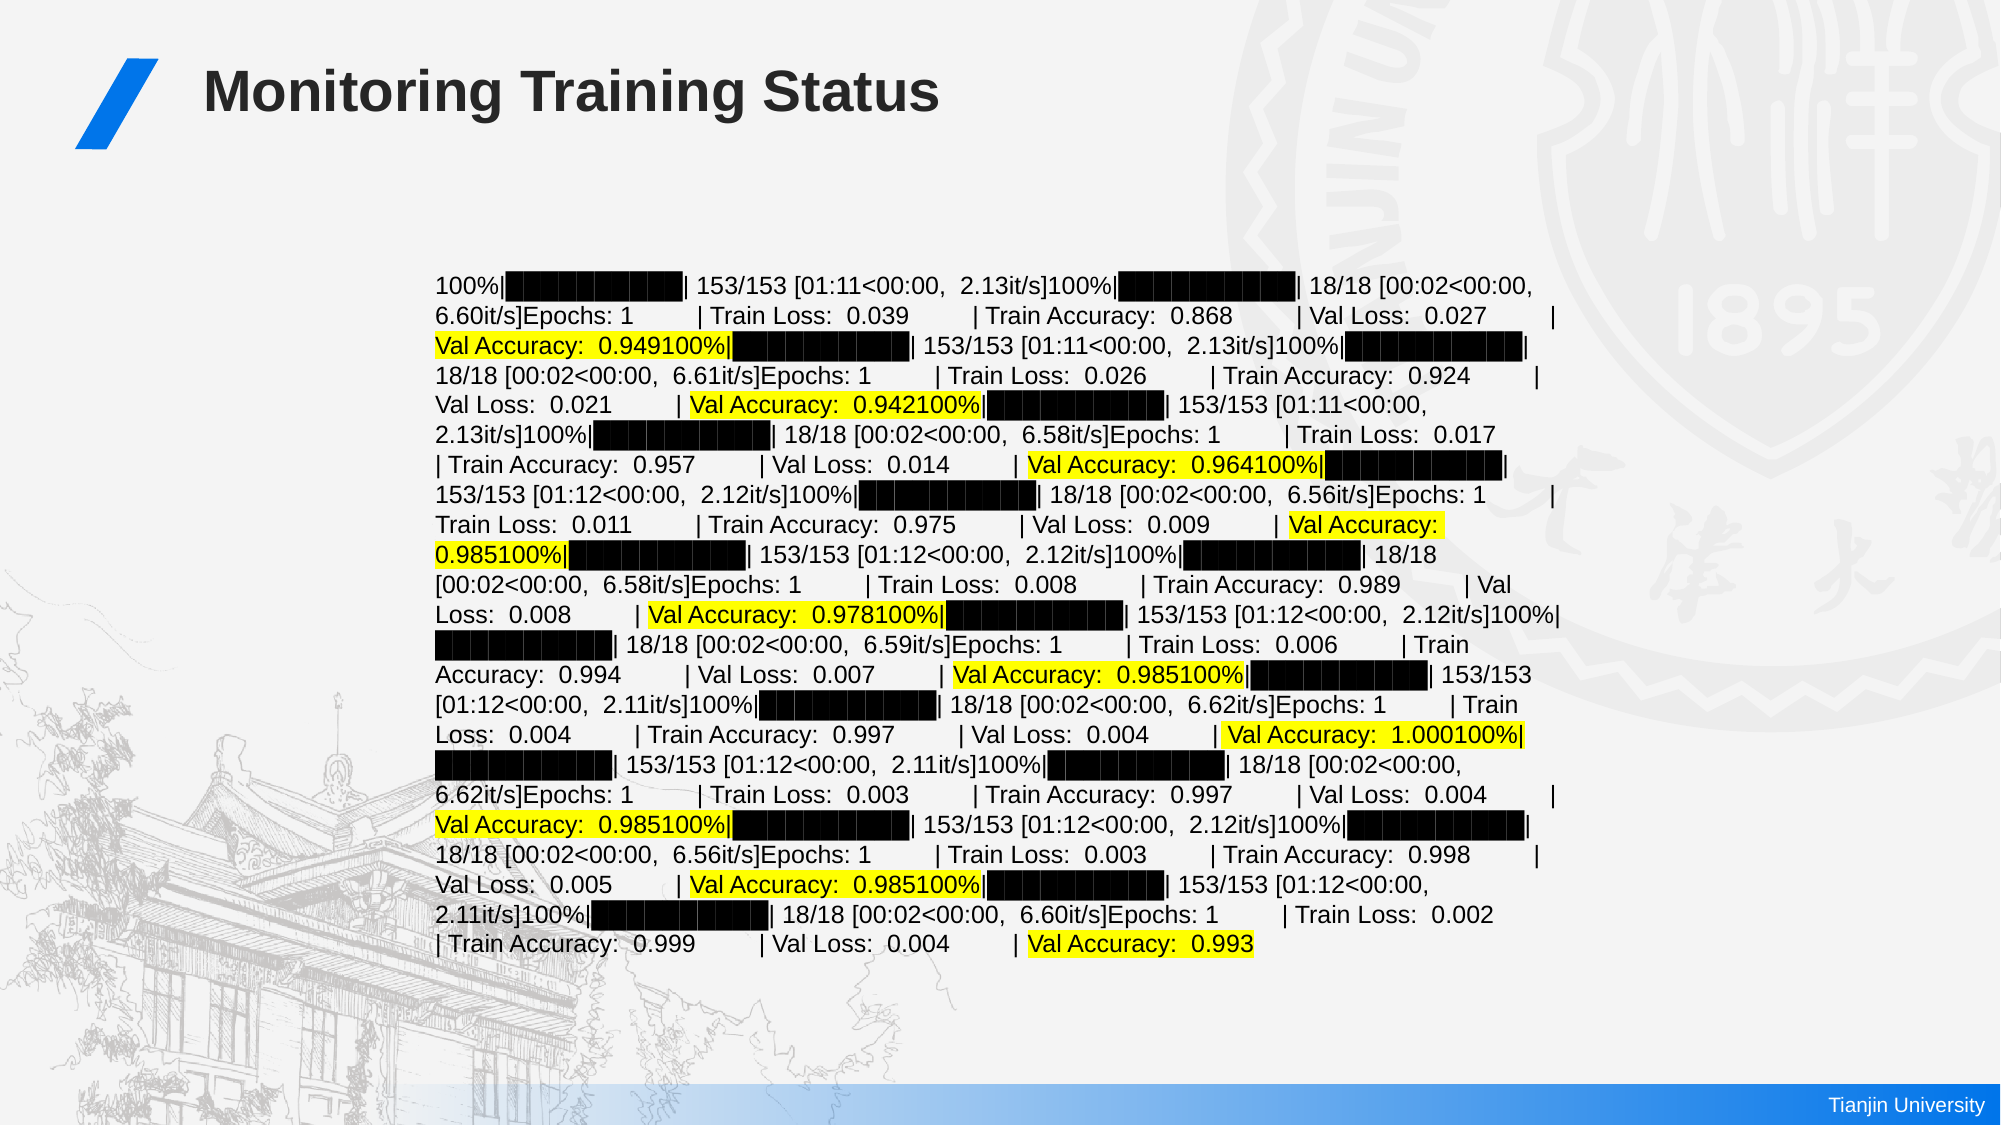

Monitoring Training Status

100%|██████████| 153/153 [01:11<00:00,  2.13it/s]100%|██████████| 18/18 [00:02<00:00,  6.60it/s]Epochs: 1         | Train Loss:  0.039         | Train Accuracy:  0.868         | Val Loss:  0.027         | Val Accuracy:  0.949100%|██████████| 153/153 [01:11<00:00,  2.13it/s]100%|██████████| 18/18 [00:02<00:00,  6.61it/s]Epochs: 1         | Train Loss:  0.026         | Train Accuracy:  0.924         | Val Loss:  0.021         | Val Accuracy:  0.942100%|██████████| 153/153 [01:11<00:00,  2.13it/s]100%|██████████| 18/18 [00:02<00:00,  6.58it/s]Epochs: 1         | Train Loss:  0.017         | Train Accuracy:  0.957         | Val Loss:  0.014         | Val Accuracy:  0.964100%|██████████| 153/153 [01:12<00:00,  2.12it/s]100%|██████████| 18/18 [00:02<00:00,  6.56it/s]Epochs: 1         | Train Loss:  0.011         | Train Accuracy:  0.975         | Val Loss:  0.009         | Val Accuracy:  0.985100%|██████████| 153/153 [01:12<00:00,  2.12it/s]100%|██████████| 18/18 [00:02<00:00,  6.58it/s]Epochs: 1         | Train Loss:  0.008         | Train Accuracy:  0.989         | Val Loss:  0.008         | Val Accuracy:  0.978100%|██████████| 153/153 [01:12<00:00,  2.12it/s]100%|██████████| 18/18 [00:02<00:00,  6.59it/s]Epochs: 1         | Train Loss:  0.006         | Train Accuracy:  0.994         | Val Loss:  0.007         | Val Accuracy:  0.985100%|██████████| 153/153 [01:12<00:00,  2.11it/s]100%|██████████| 18/18 [00:02<00:00,  6.62it/s]Epochs: 1         | Train Loss:  0.004         | Train Accuracy:  0.997         | Val Loss:  0.004         | Val Accuracy:  1.000100%|██████████| 153/153 [01:12<00:00,  2.11it/s]100%|██████████| 18/18 [00:02<00:00,  6.62it/s]Epochs: 1         | Train Loss:  0.003         | Train Accuracy:  0.997         | Val Loss:  0.004         | Val Accuracy:  0.985100%|██████████| 153/153 [01:12<00:00,  2.12it/s]100%|██████████| 18/18 [00:02<00:00,  6.56it/s]Epochs: 1         | Train Loss:  0.003         | Train Accuracy:  0.998         | Val Loss:  0.005         | Val Accuracy:  0.985100%|██████████| 153/153 [01:12<00:00,  2.11it/s]100%|██████████| 18/18 [00:02<00:00,  6.60it/s]Epochs: 1         | Train Loss:  0.002         | Train Accuracy:  0.999         | Val Loss:  0.004         | Val Accuracy:  0.993